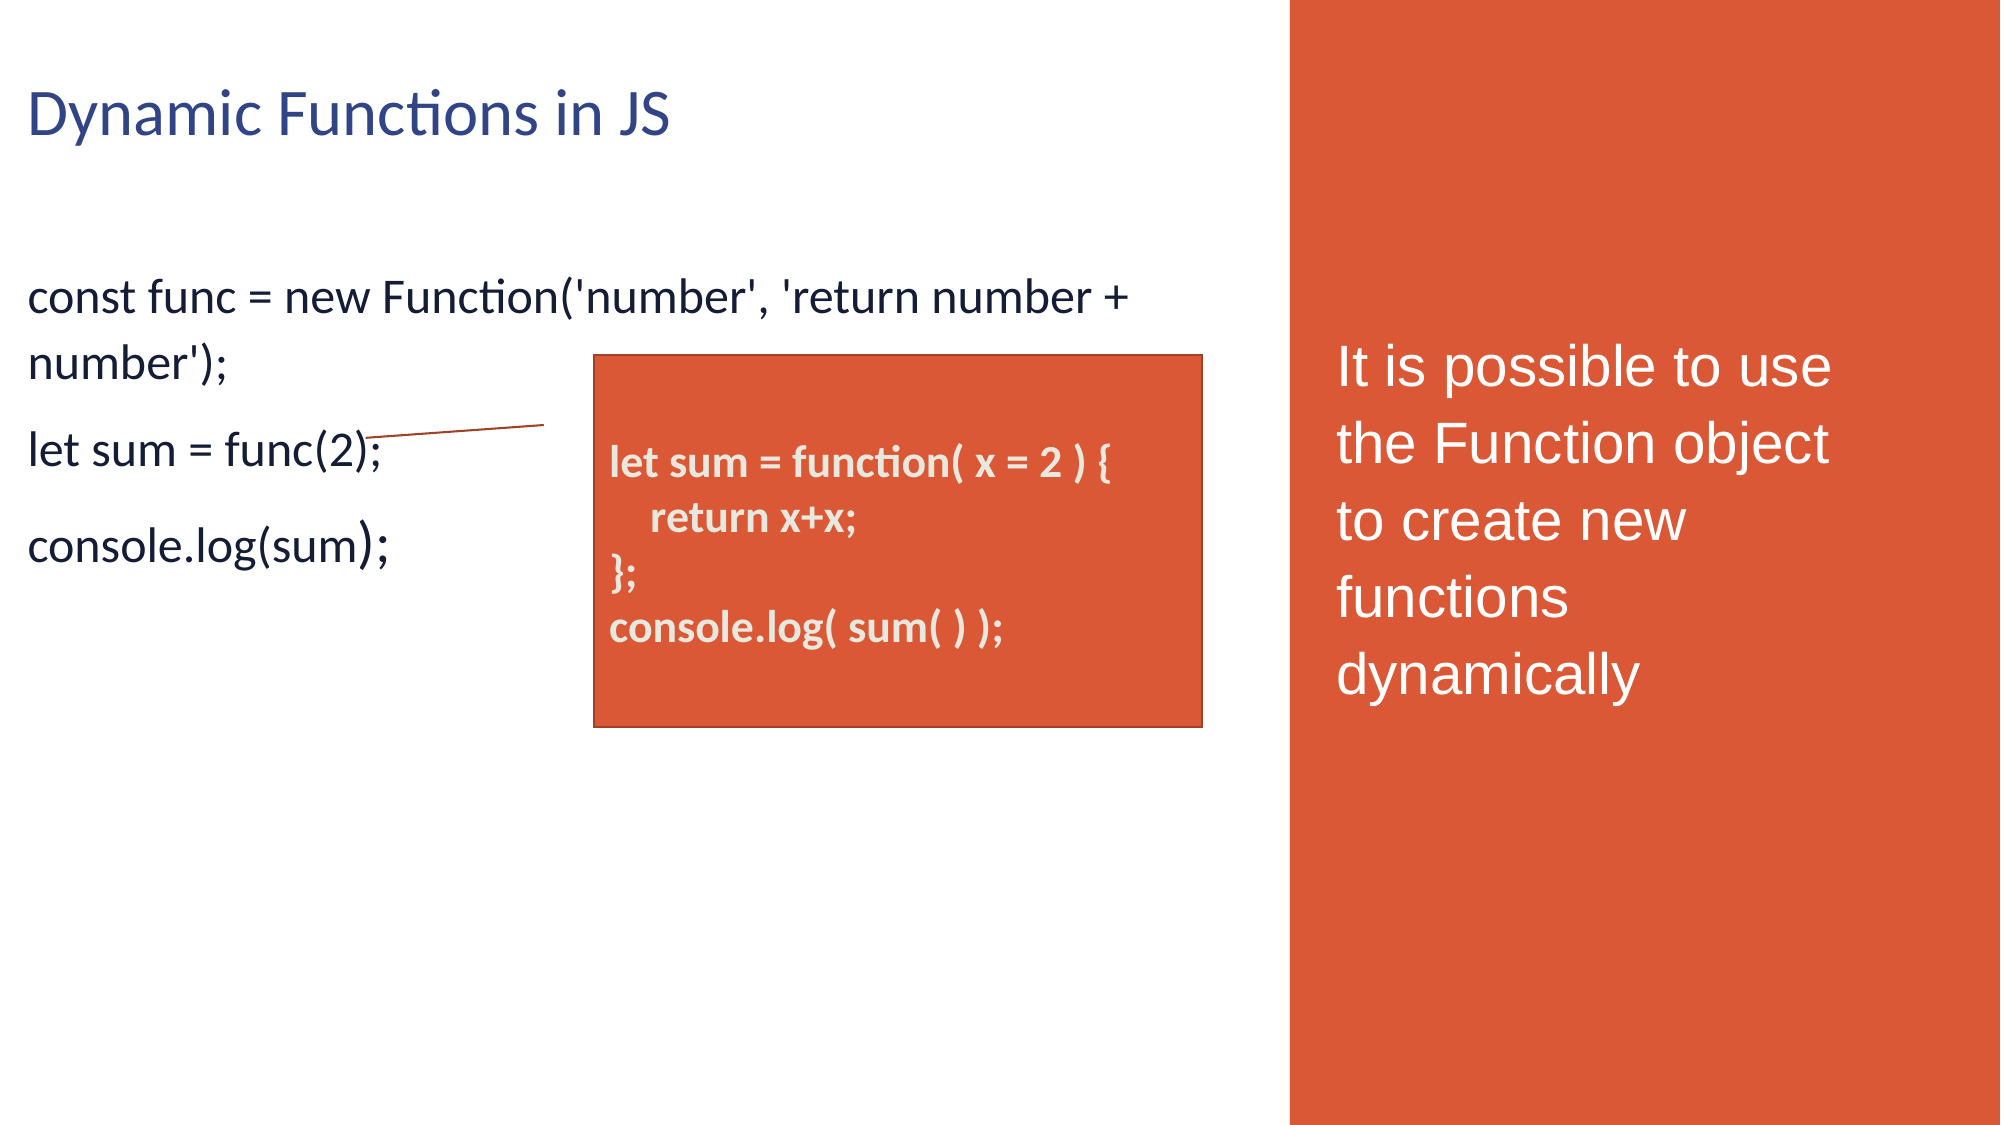

Dynamic Functions in JS

const func = new Function('number', 'return number + number');
let sum = func(2);
console.log(sum);
It is possible to use the Function object to create new functions dynamically

let sum = function( x = 2 ) {
    return x+x;
};
console.log( sum( ) );